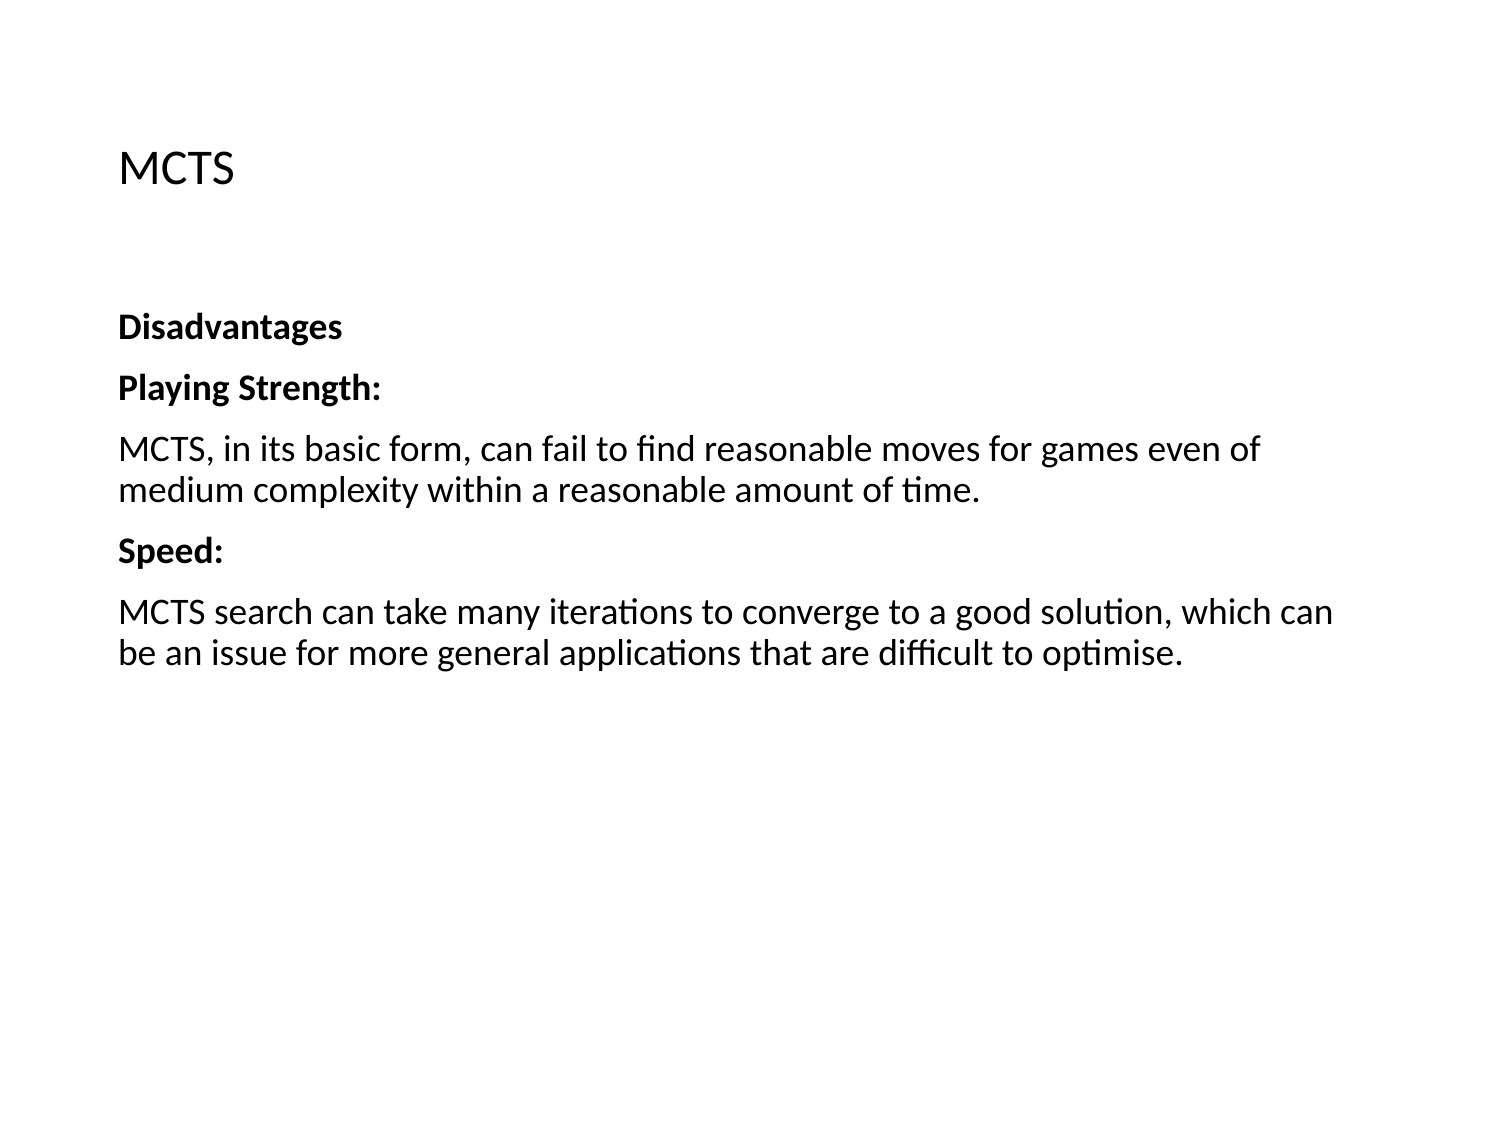

# MCTS
Disadvantages
Playing Strength:
MCTS, in its basic form, can fail to find reasonable moves for games even of medium complexity within a reasonable amount of time.
Speed:
MCTS search can take many iterations to converge to a good solution, which can be an issue for more general applications that are difficult to optimise.